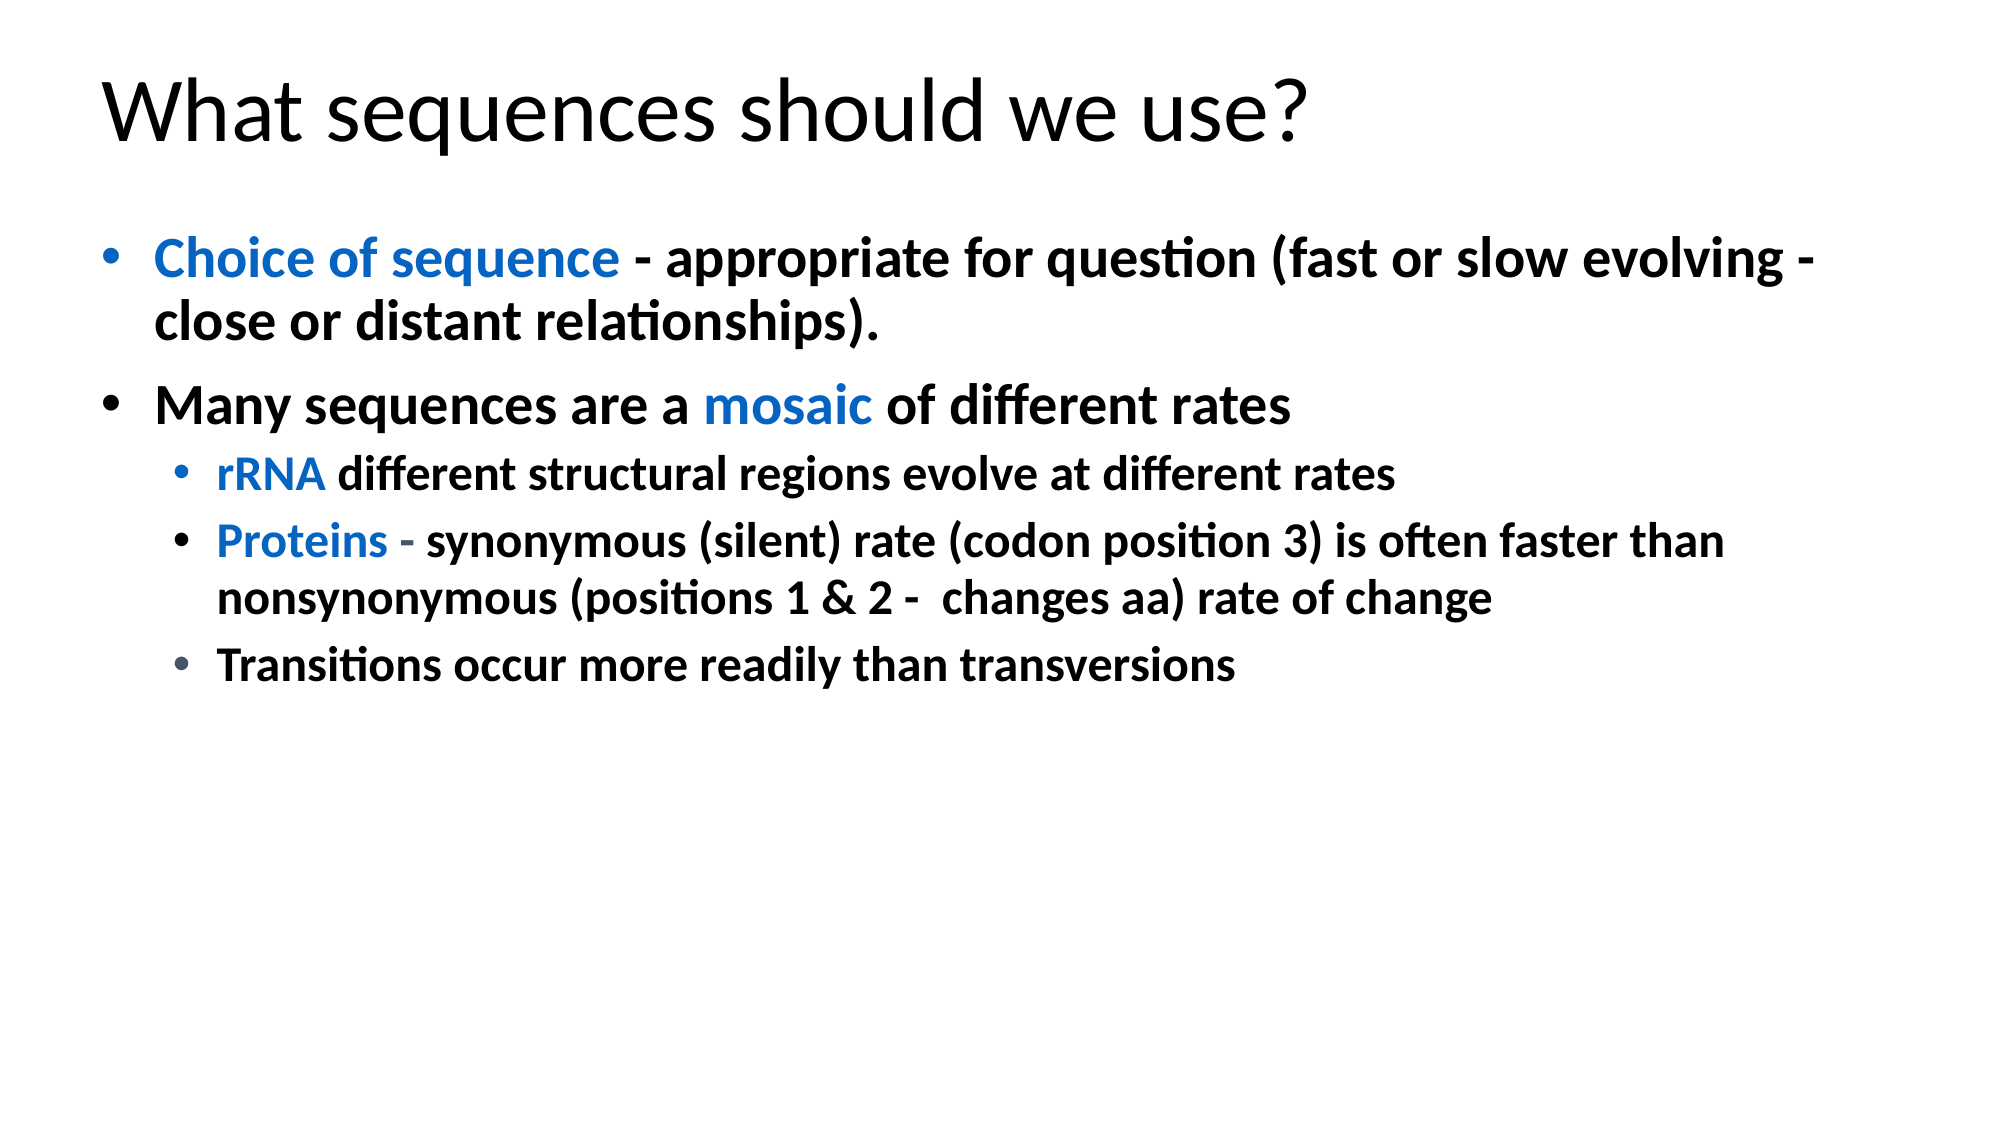

# What sequences should we use?
Choice of sequence - appropriate for question (fast or slow evolving - close or distant relationships).
Many sequences are a mosaic of different rates
rRNA different structural regions evolve at different rates
Proteins - synonymous (silent) rate (codon position 3) is often faster than nonsynonymous (positions 1 & 2 -  changes aa) rate of change
Transitions occur more readily than transversions